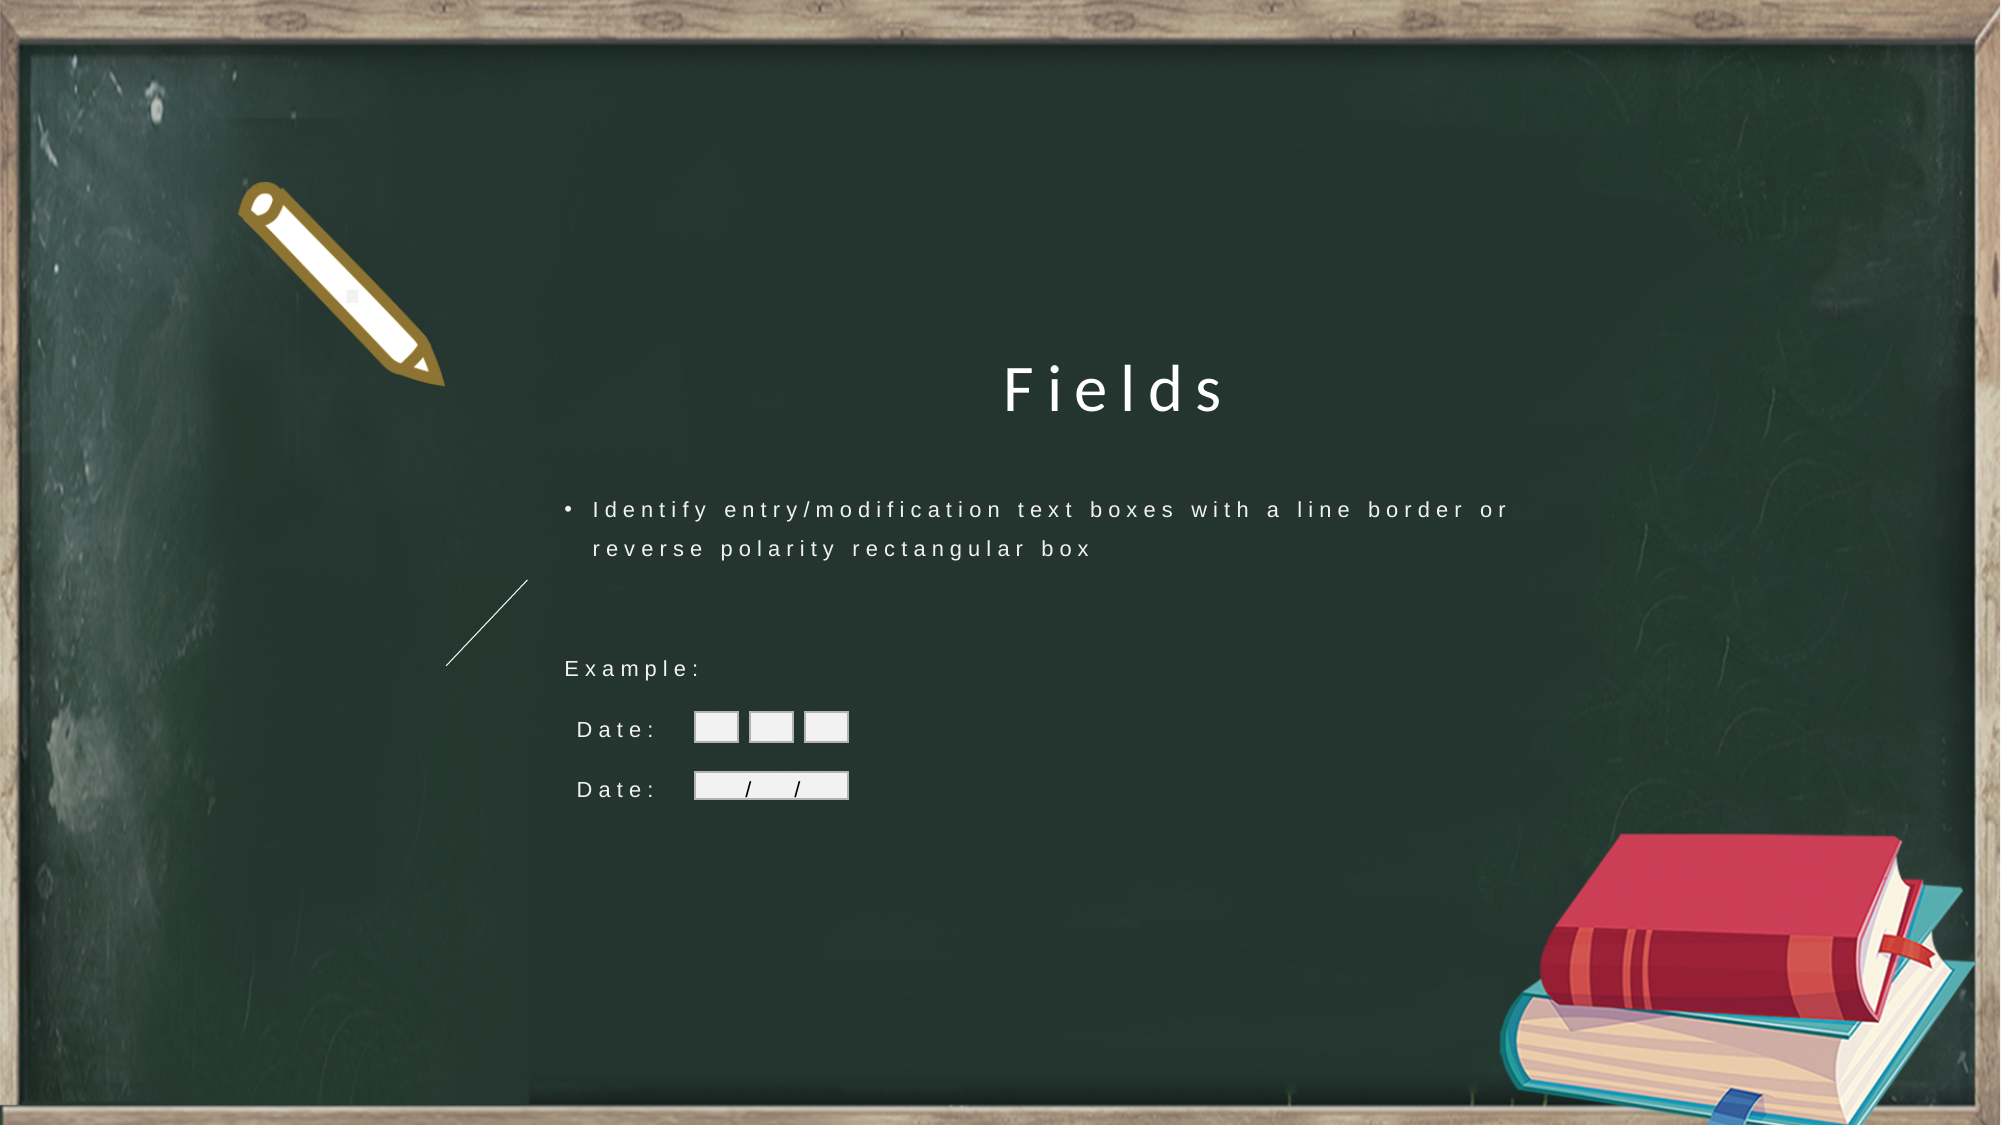

.
# Fields
Identify entry/modification text boxes with a line border or reverse polarity rectangular box

Example:
 Date:
 Date:       /   /